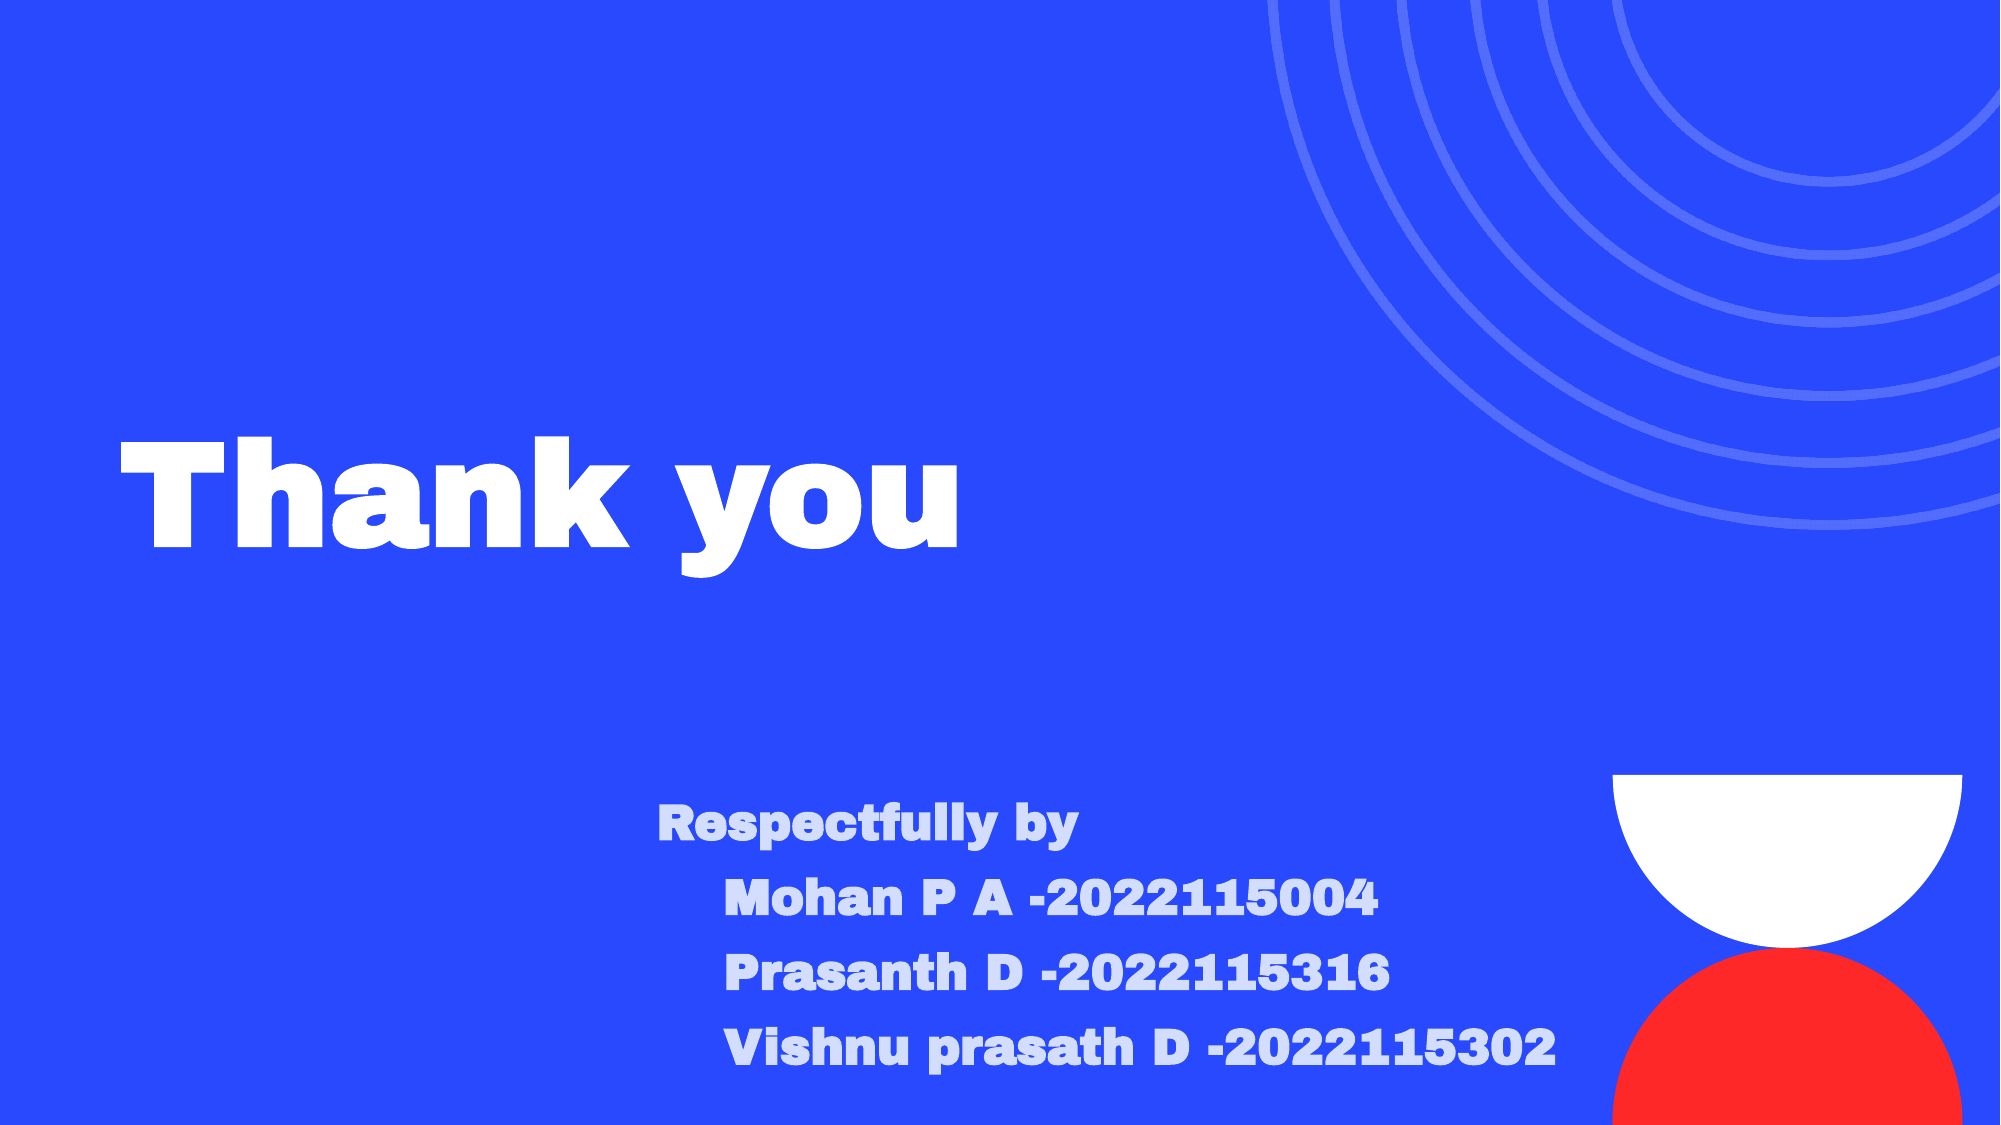

# Thank you
Respectfully by
    Mohan P A -2022115004
    Prasanth D -2022115316
    Vishnu prasath D -2022115302